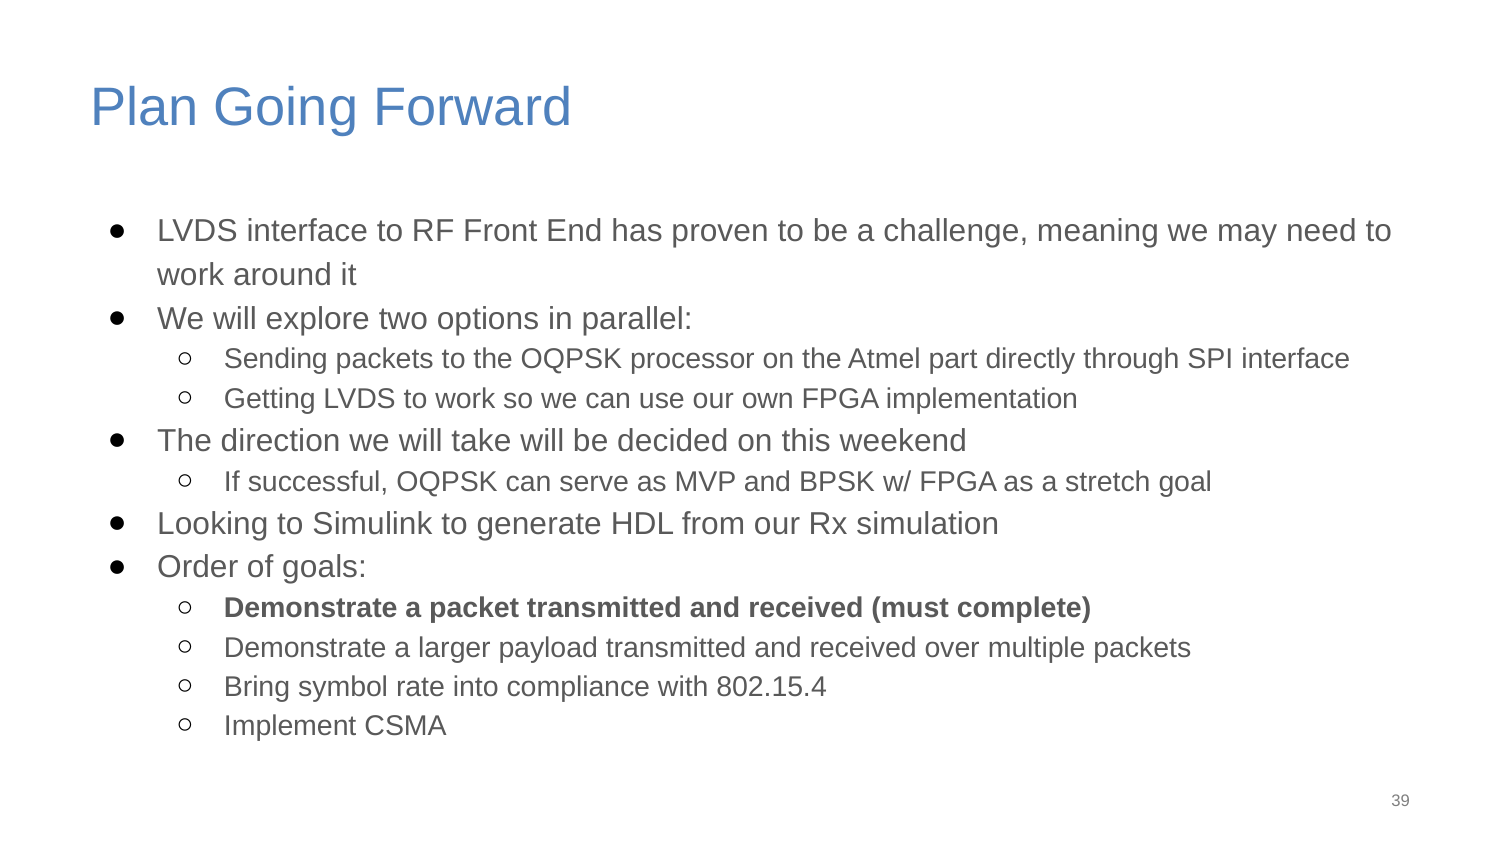

# Plan Going Forward
LVDS interface to RF Front End has proven to be a challenge, meaning we may need to work around it
We will explore two options in parallel:
Sending packets to the OQPSK processor on the Atmel part directly through SPI interface
Getting LVDS to work so we can use our own FPGA implementation
The direction we will take will be decided on this weekend
If successful, OQPSK can serve as MVP and BPSK w/ FPGA as a stretch goal
Looking to Simulink to generate HDL from our Rx simulation
Order of goals:
Demonstrate a packet transmitted and received (must complete)
Demonstrate a larger payload transmitted and received over multiple packets
Bring symbol rate into compliance with 802.15.4
Implement CSMA
39